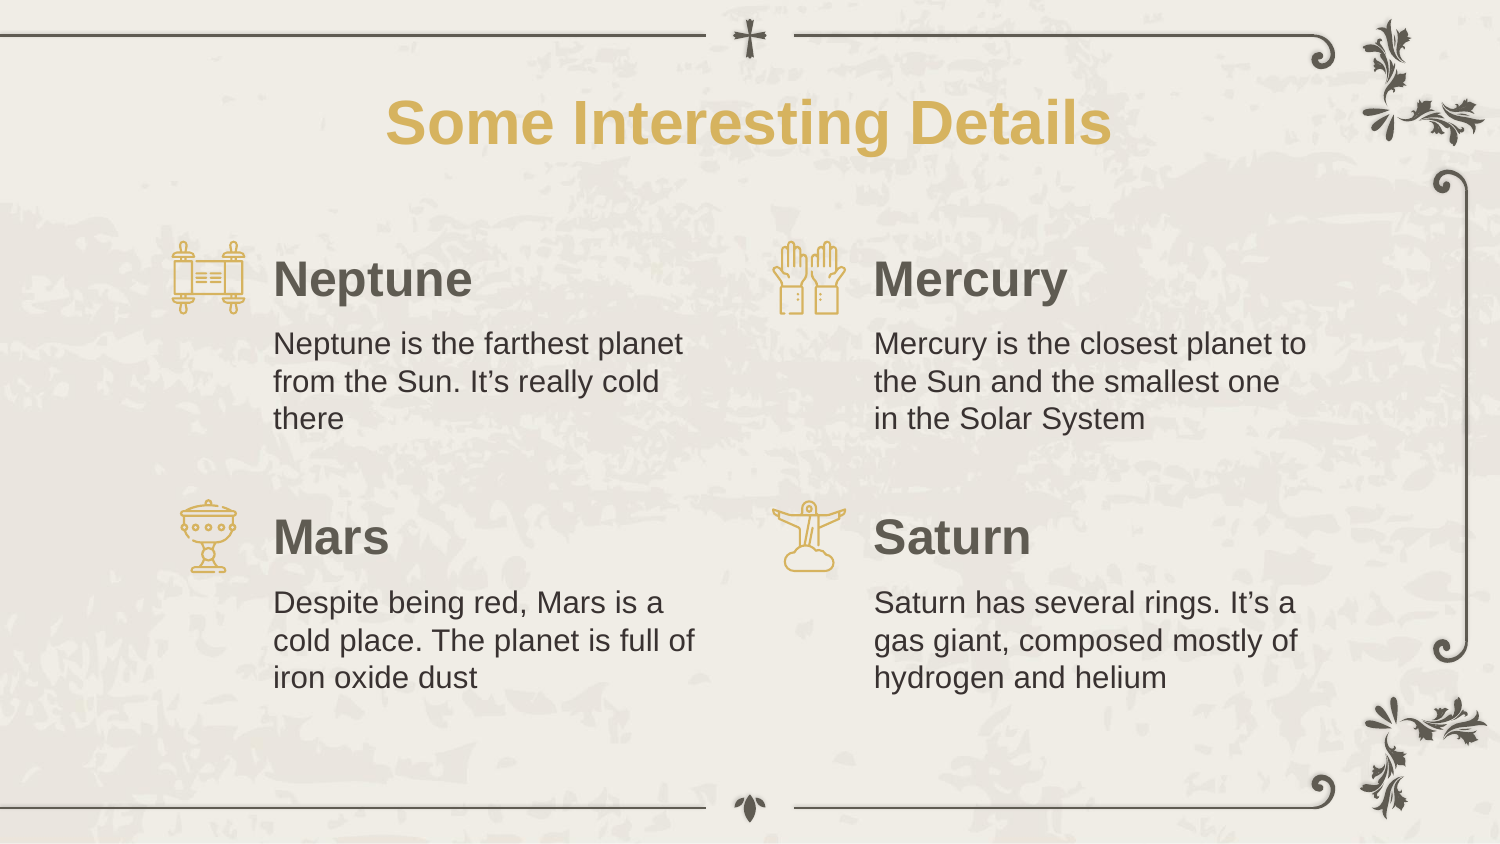

# Some Interesting Details
Neptune
Mercury

Neptune is the farthest planet from the Sun. It’s really cold there
Mercury is the closest planet to the Sun and the smallest one in the Solar System
Mars
Saturn

Despite being red, Mars is a cold place. The planet is full of iron oxide dust
Saturn has several rings. It’s a gas giant, composed mostly of hydrogen and helium